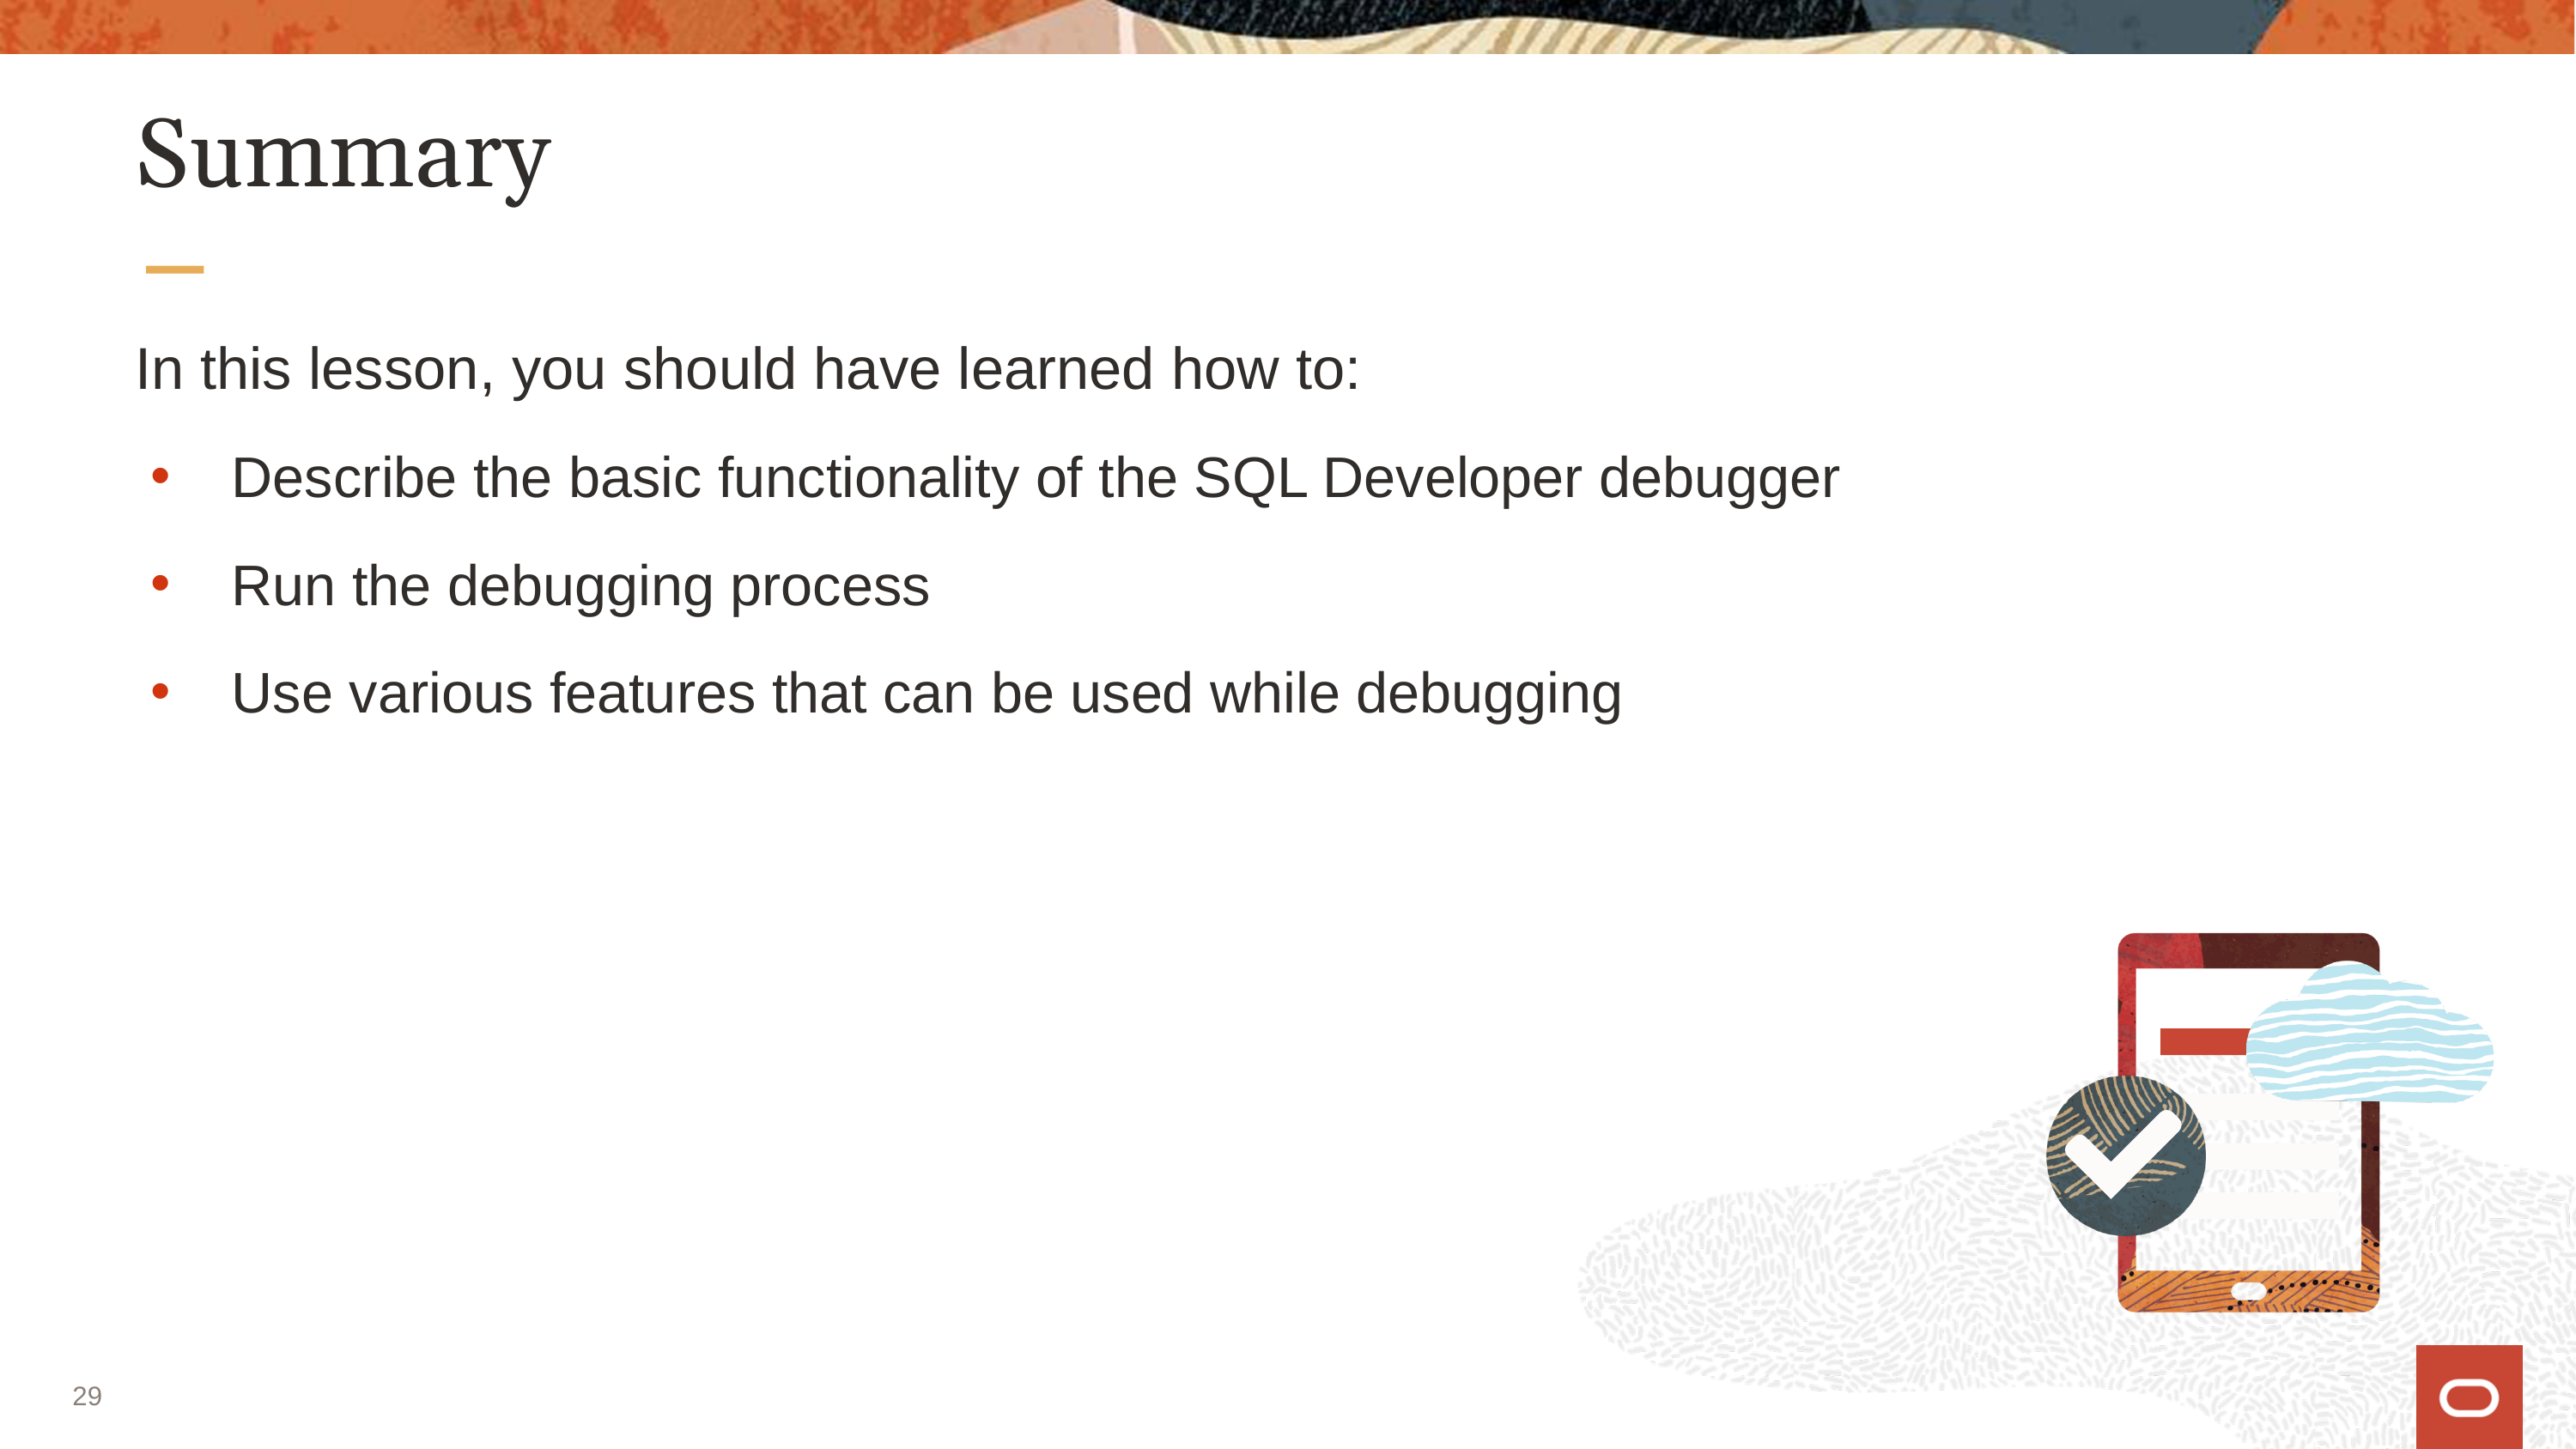

# Summary
In this lesson, you should have learned how to:
Describe the basic functionality of the SQL Developer debugger
Run the debugging process
Use various features that can be used while debugging